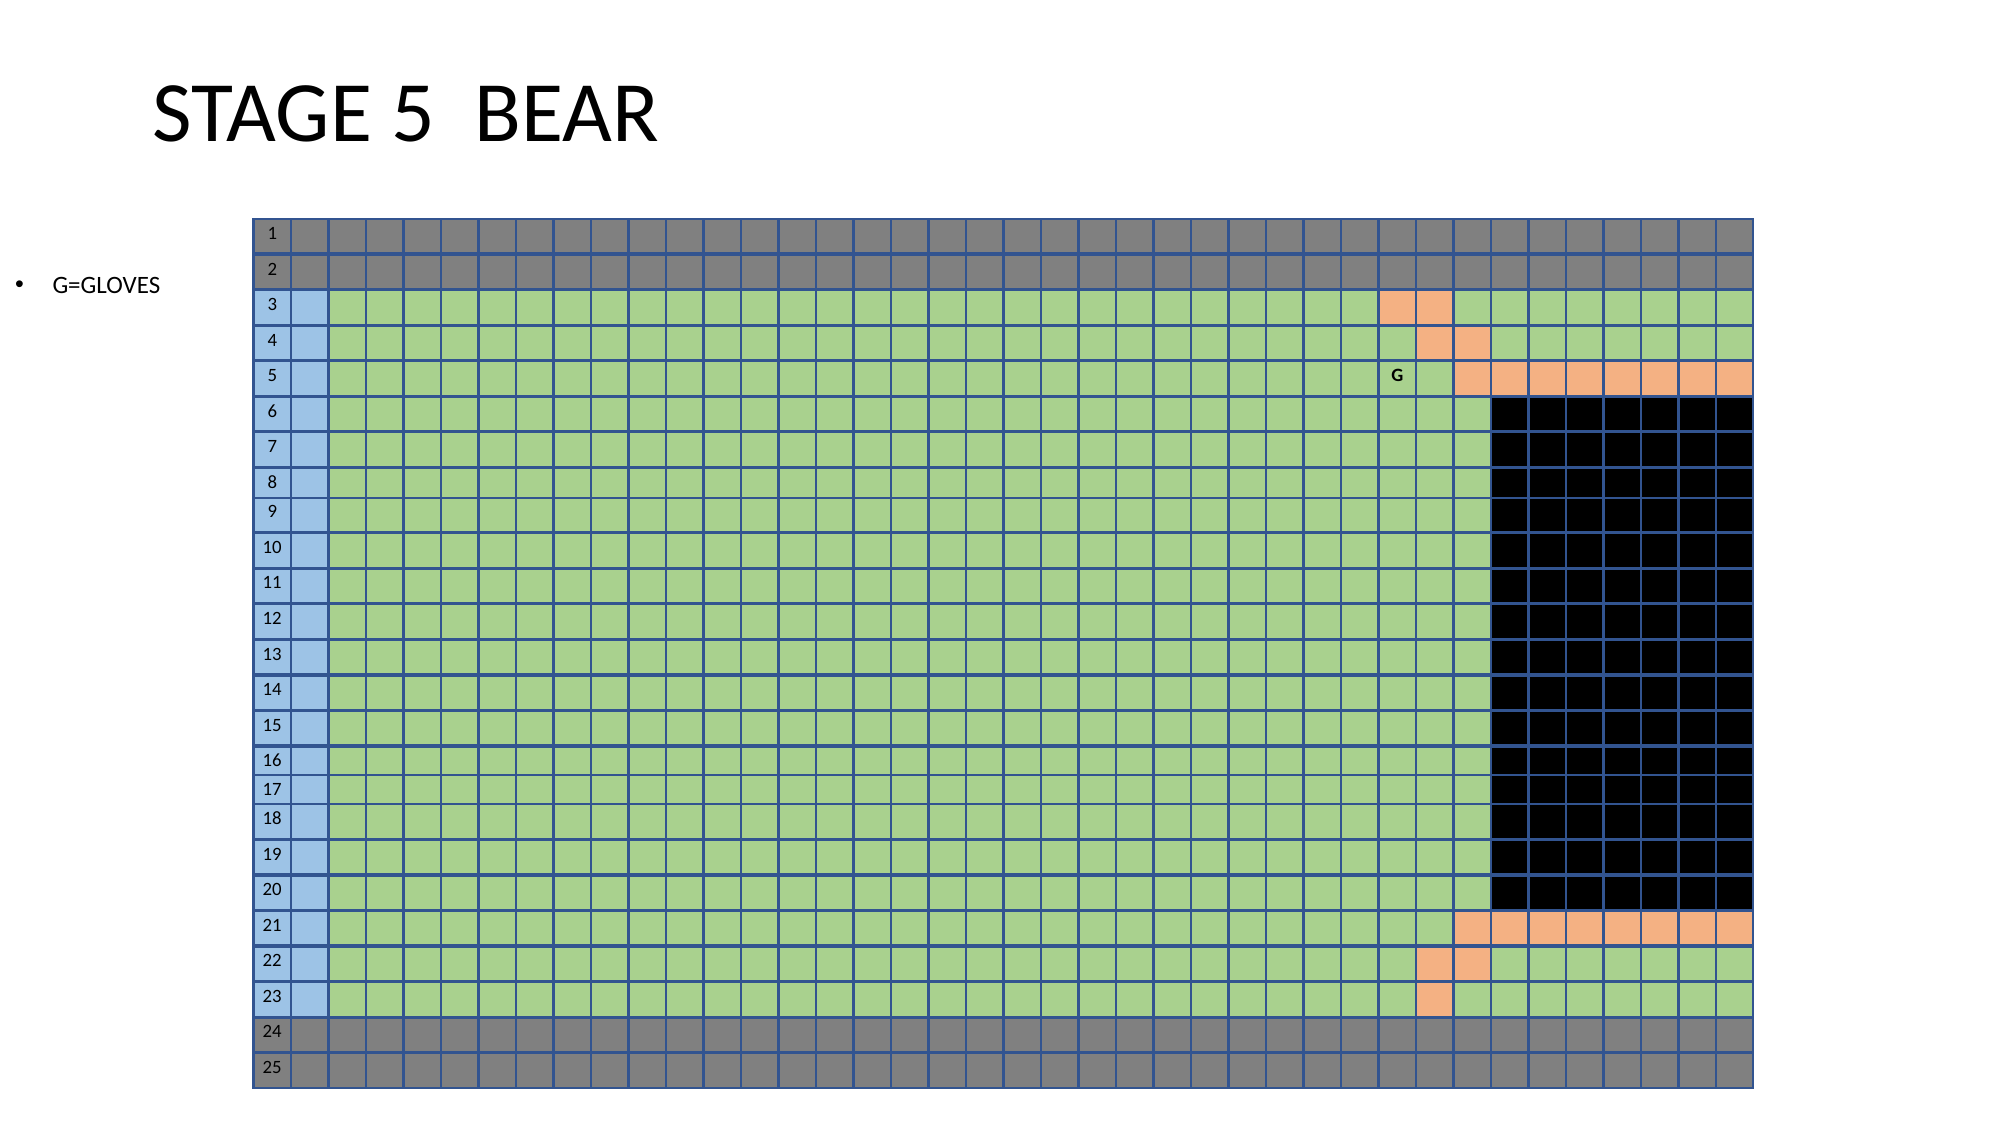

# STAGE 5  BEAR
1

2

G=GLOVES
3

4

5

G

6

7

8

9

10

11

12

13

14

15

16

17

18

19

20

21

22

23

24

25